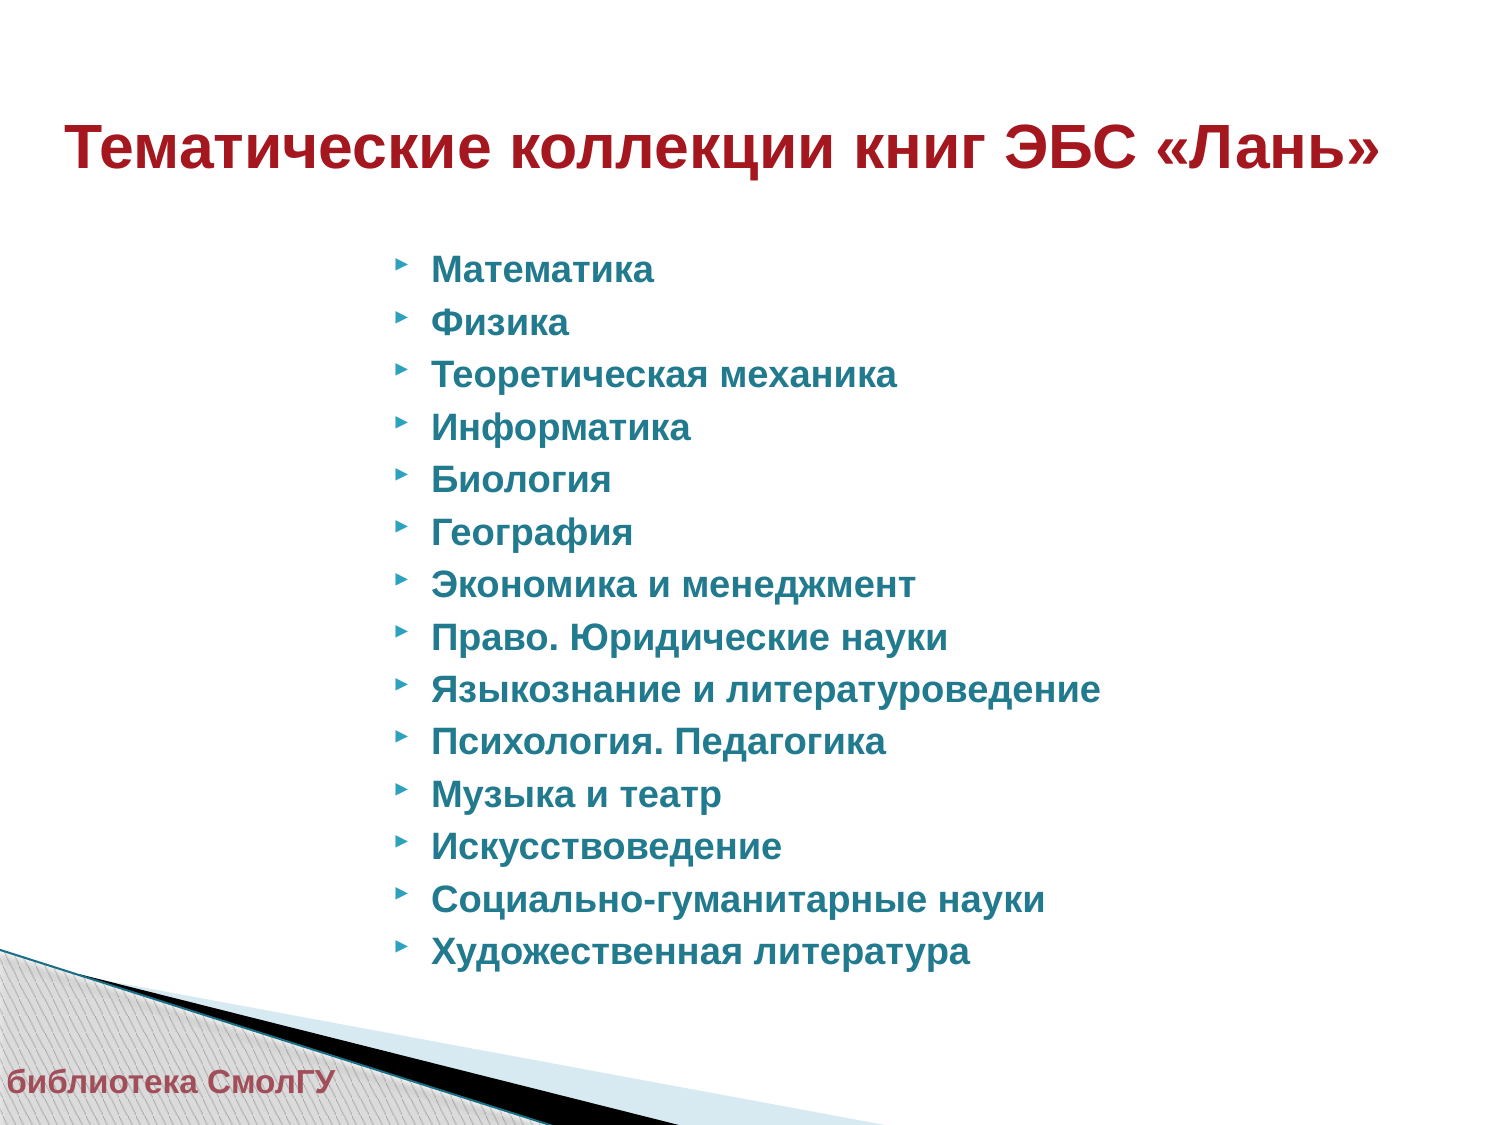

# Тематические коллекции книг ЭБС «Лань»
Математика
Физика
Теоретическая механика
Информатика
Биология
География
Экономика и менеджмент
Право. Юридические науки
Языкознание и литературоведение
Психология. Педагогика
Музыка и театр
Искусствоведение
Социально-гуманитарные науки
Художественная литература

библиотека СмолГУ